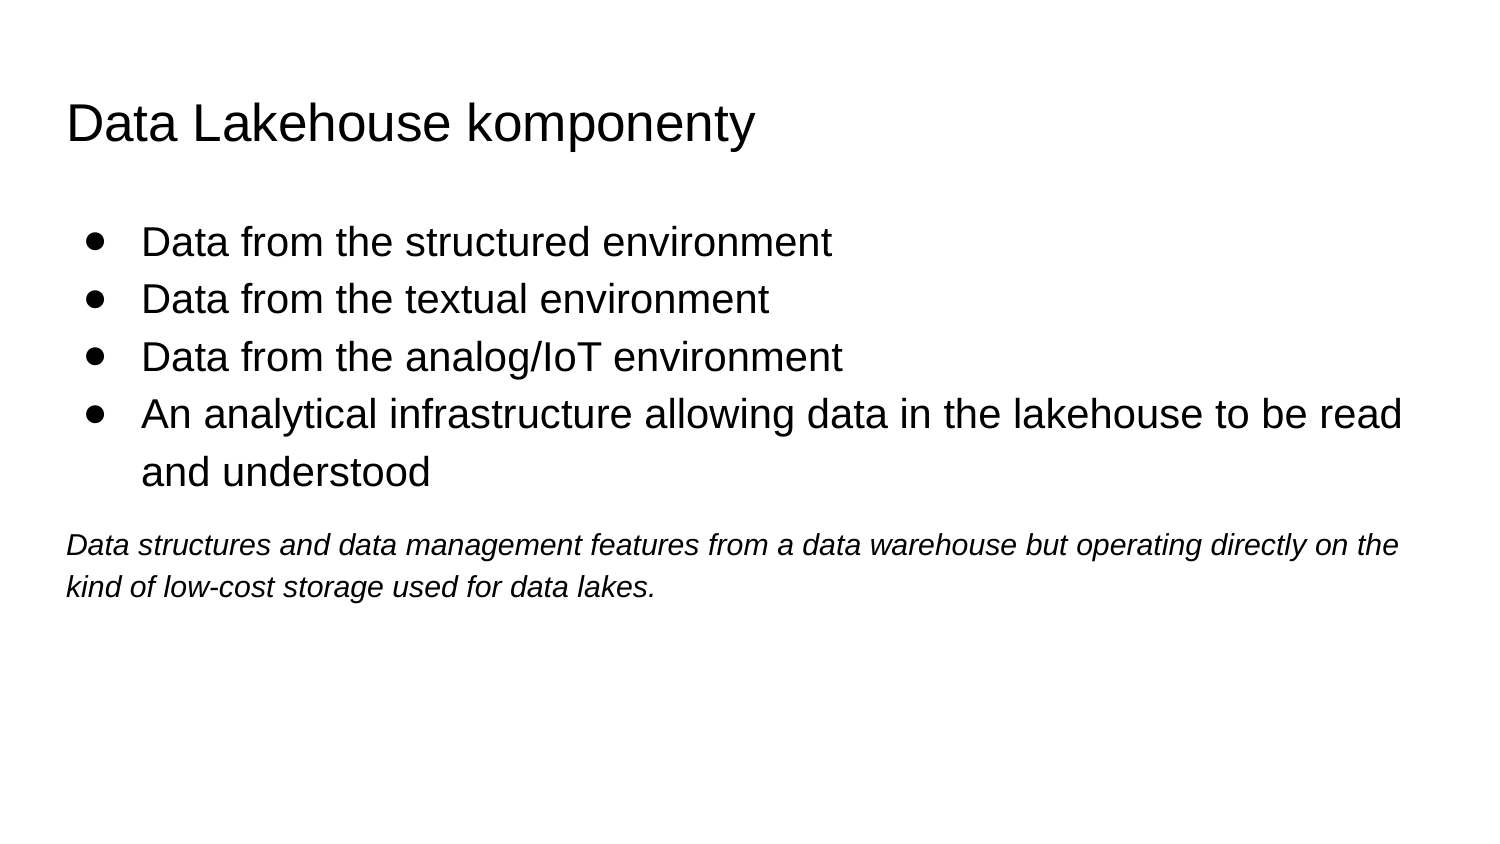

# Data Lakehouse komponenty
Data from the structured environment
Data from the textual environment
Data from the analog/IoT environment
An analytical infrastructure allowing data in the lakehouse to be read and understood
Data structures and data management features from a data warehouse but operating directly on the kind of low-cost storage used for data lakes.